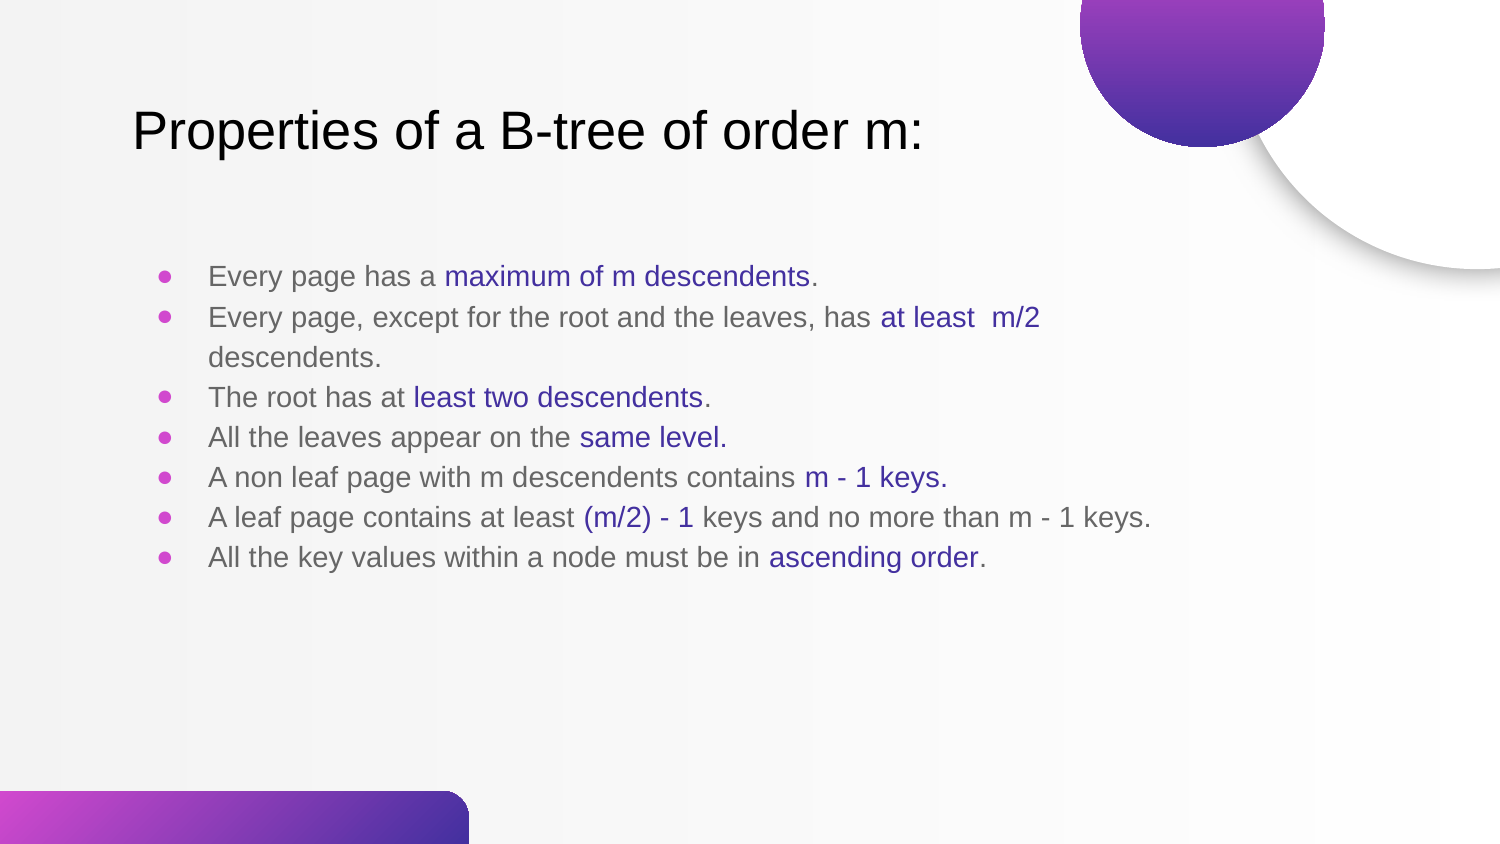

Properties of a B-tree of order m:
Every page has a maximum of m descendents.
Every page, except for the root and the leaves, has at least  m/2 descendents.
The root has at least two descendents.
All the leaves appear on the same level.
A non leaf page with m descendents contains m - 1 keys.
A leaf page contains at least (m/2) - 1 keys and no more than m - 1 keys.
All the key values within a node must be in ascending order.